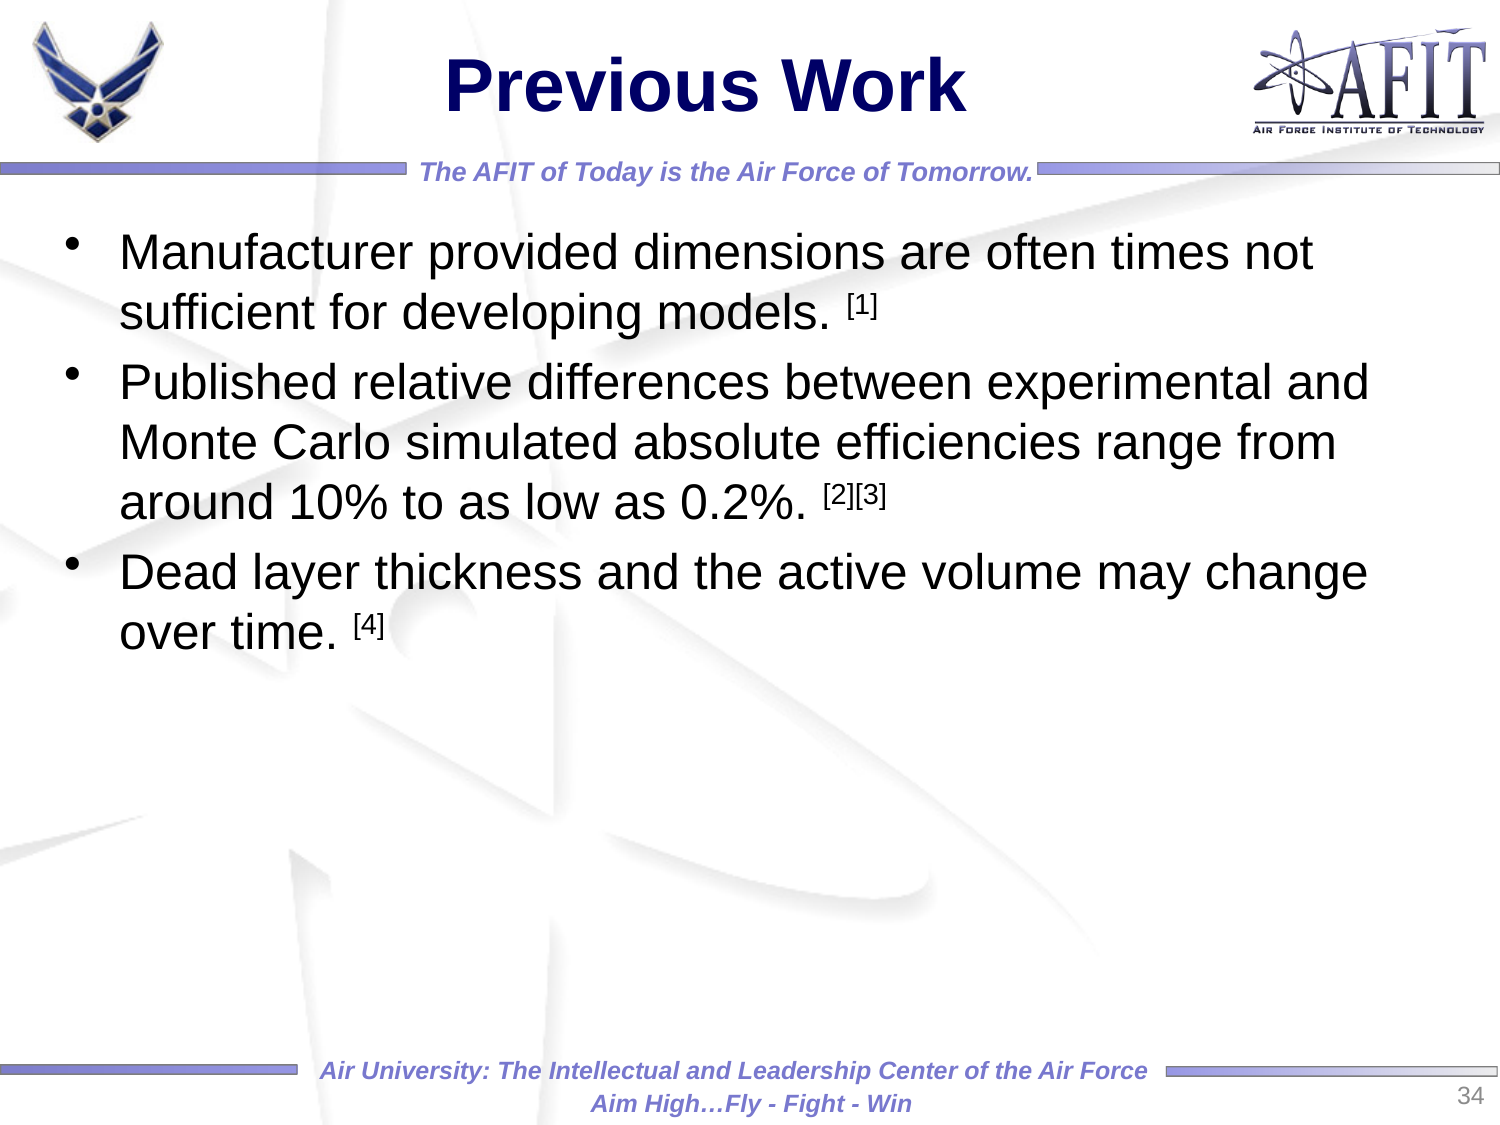

# Previous Work
Manufacturer provided dimensions are often times not sufficient for developing models. [1]
Published relative differences between experimental and Monte Carlo simulated absolute efficiencies range from around 10% to as low as 0.2%. [2][3]
Dead layer thickness and the active volume may change over time. [4]

34